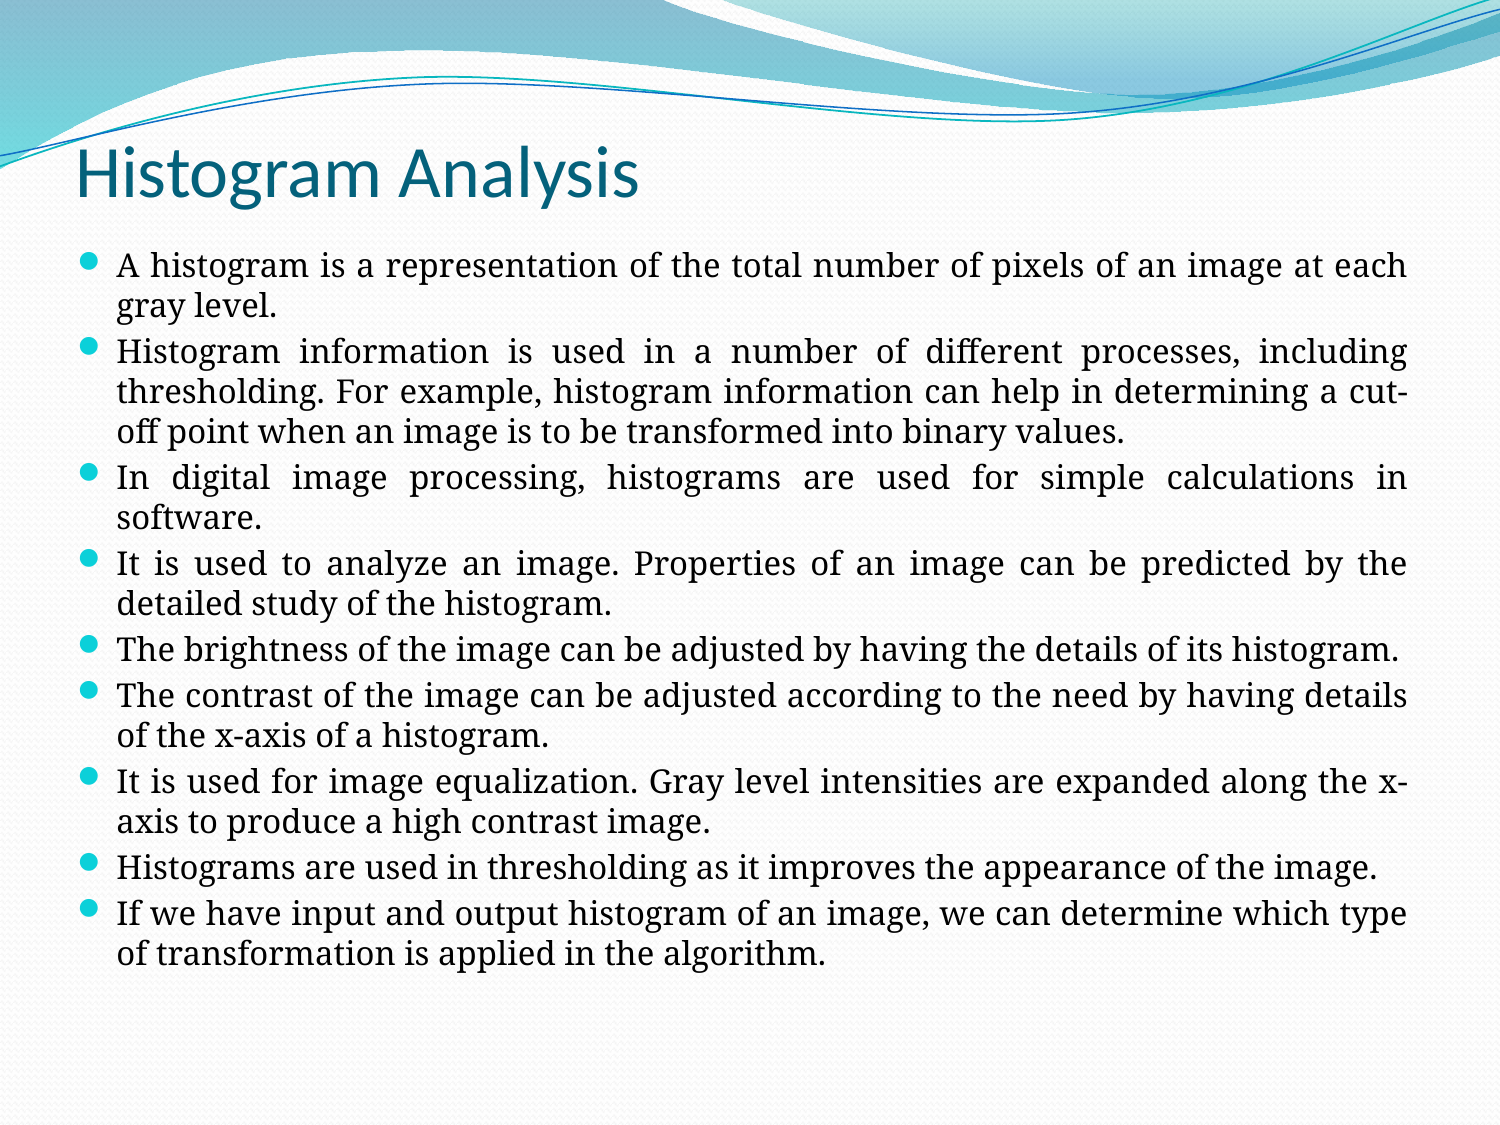

# Histogram Analysis
A histogram is a representation of the total number of pixels of an image at each gray level.
Histogram information is used in a number of different processes, including thresholding. For example, histogram information can help in determining a cut-off point when an image is to be transformed into binary values.
In digital image processing, histograms are used for simple calculations in software.
It is used to analyze an image. Properties of an image can be predicted by the detailed study of the histogram.
The brightness of the image can be adjusted by having the details of its histogram.
The contrast of the image can be adjusted according to the need by having details of the x-axis of a histogram.
It is used for image equalization. Gray level intensities are expanded along the x-axis to produce a high contrast image.
Histograms are used in thresholding as it improves the appearance of the image.
If we have input and output histogram of an image, we can determine which type of transformation is applied in the algorithm.